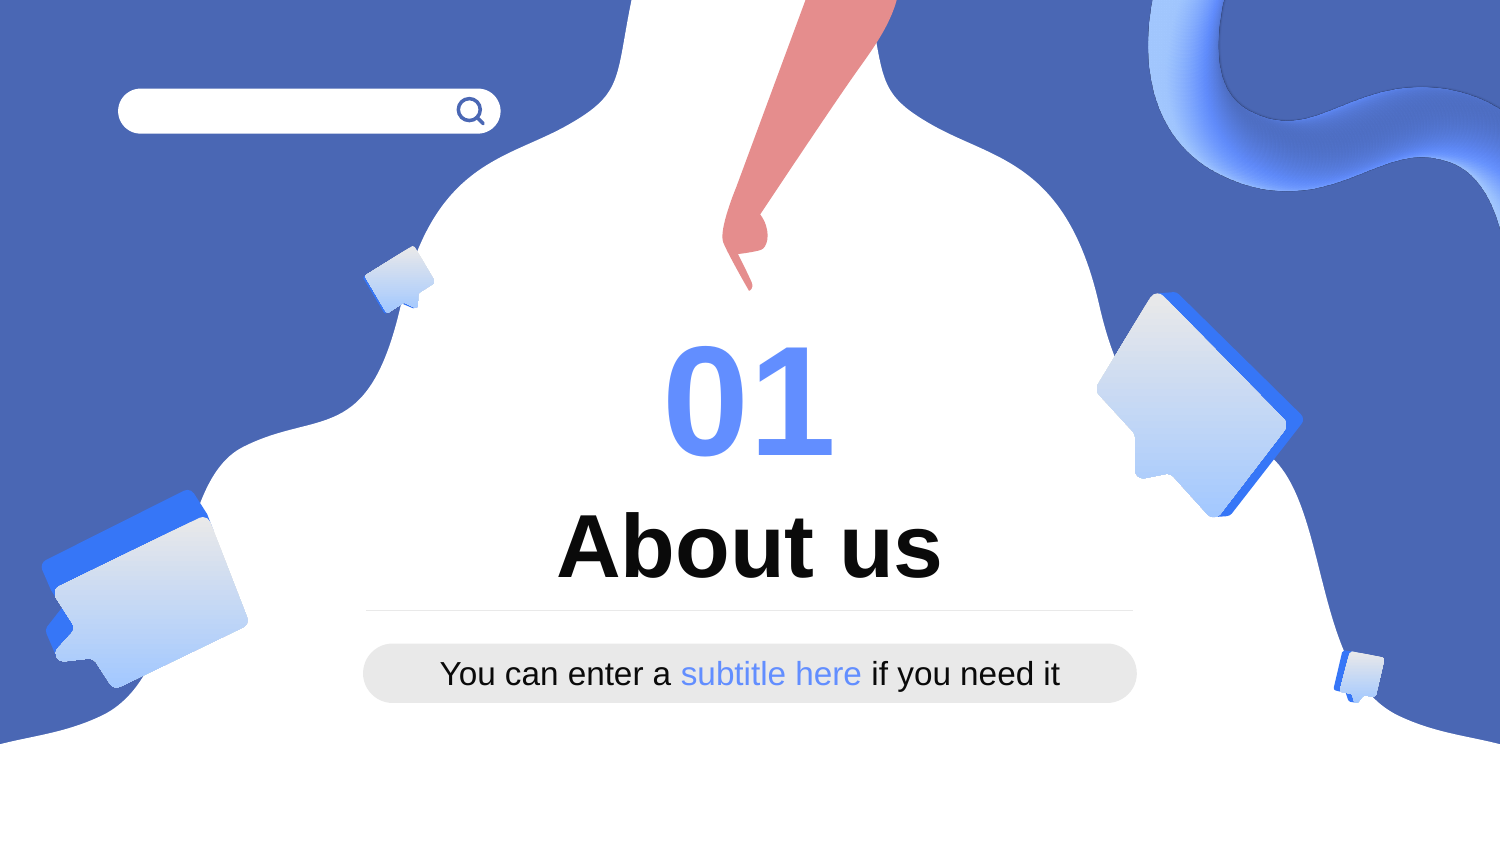

01
# About us

You can enter a subtitle here if you need it